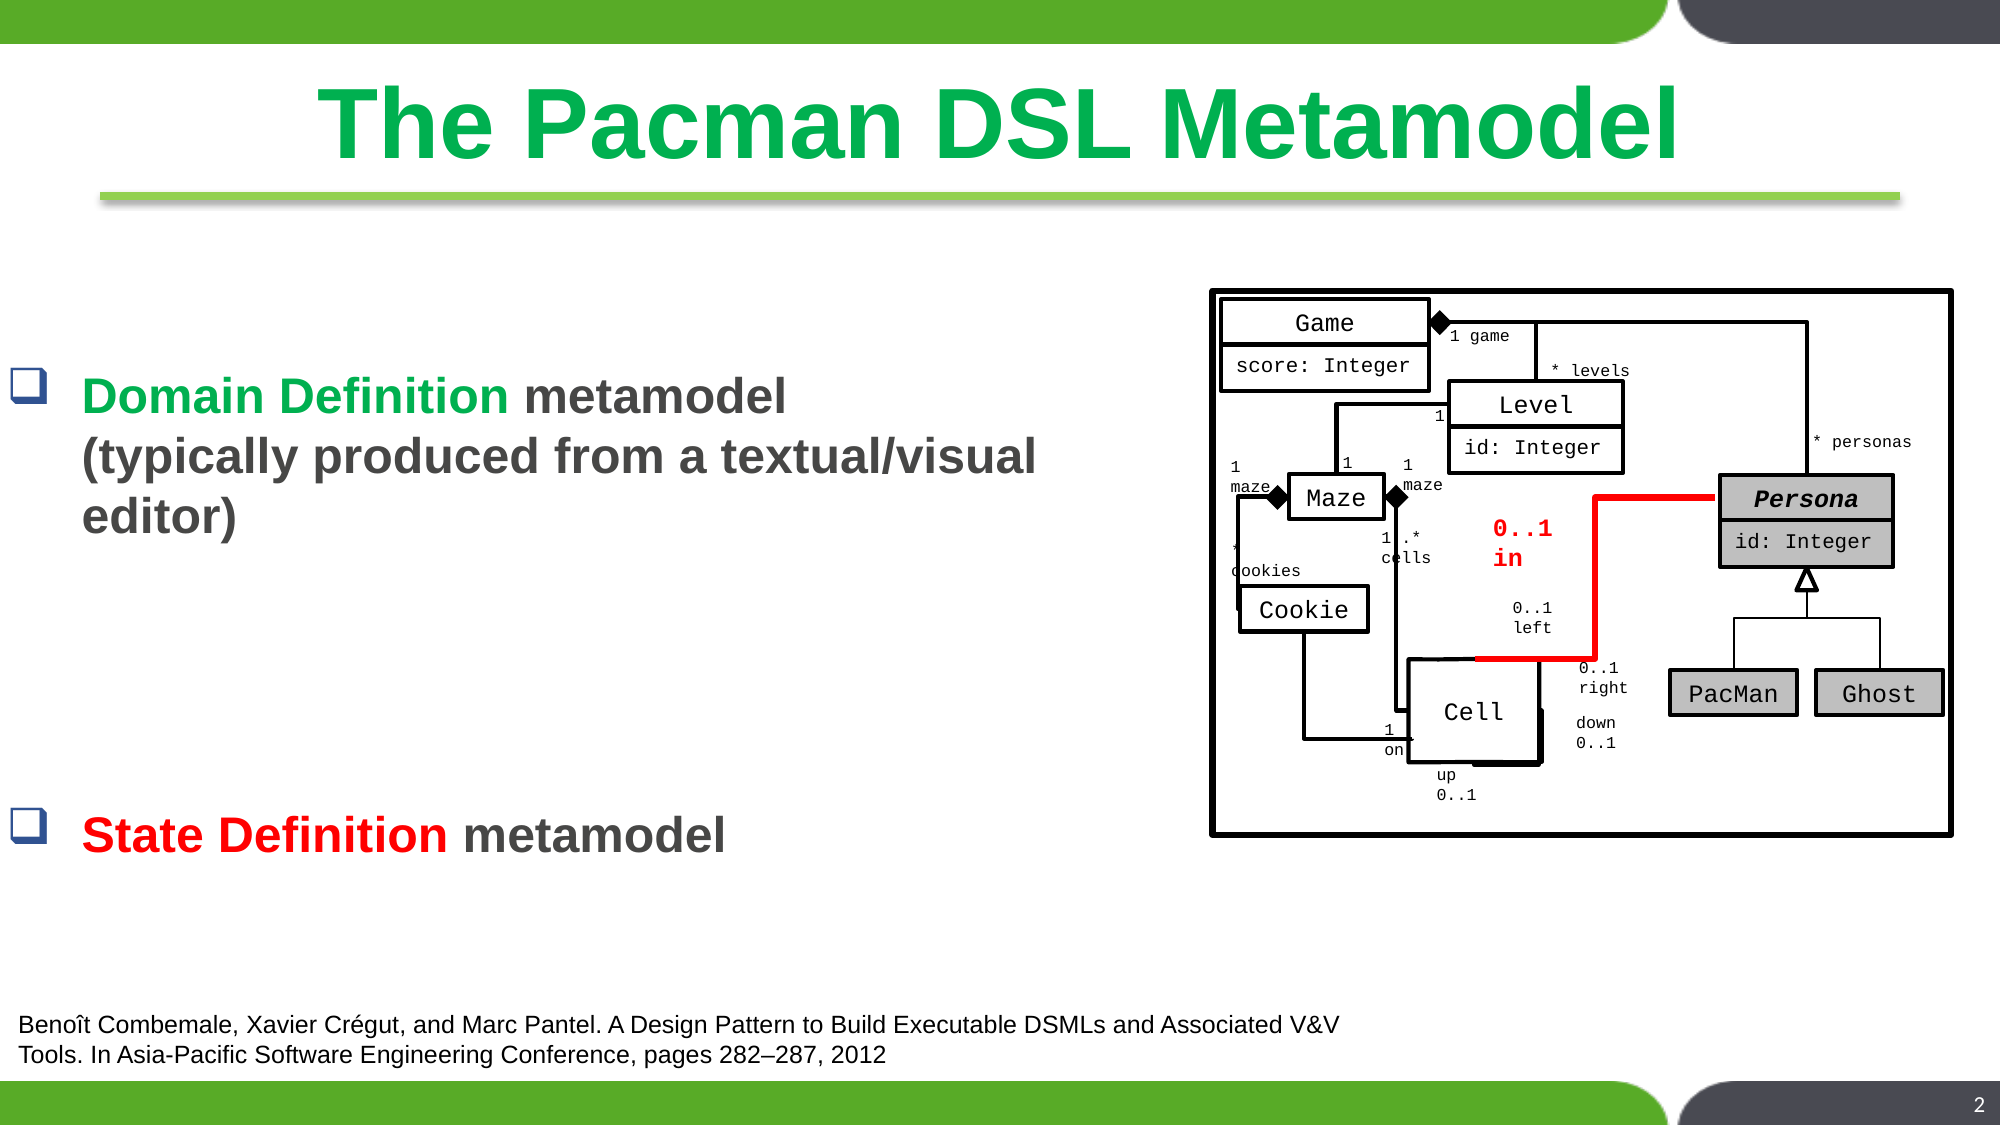

# The Pacman DSL Metamodel

Game
score: Integer

1 game
* levels
Domain Definition metamodel
(typically produced from a textual/visual editor)

State Definition metamodel
Level
id: Integer
1
* personas
1
1
maze
1
maze
Maze
Persona
id: Integer

0..1
in
1..* cells
* cookies

Cookie
0..1
left
0..1
right
Cell
PacMan
Ghost
down
0..1
1  on
up
0..1
Benoît Combemale, Xavier Crégut, and Marc Pantel. A Design Pattern to Build Executable DSMLs and Associated V&V Tools. In Asia-Pacific Software Engineering Conference, pages 282–287, 2012
2